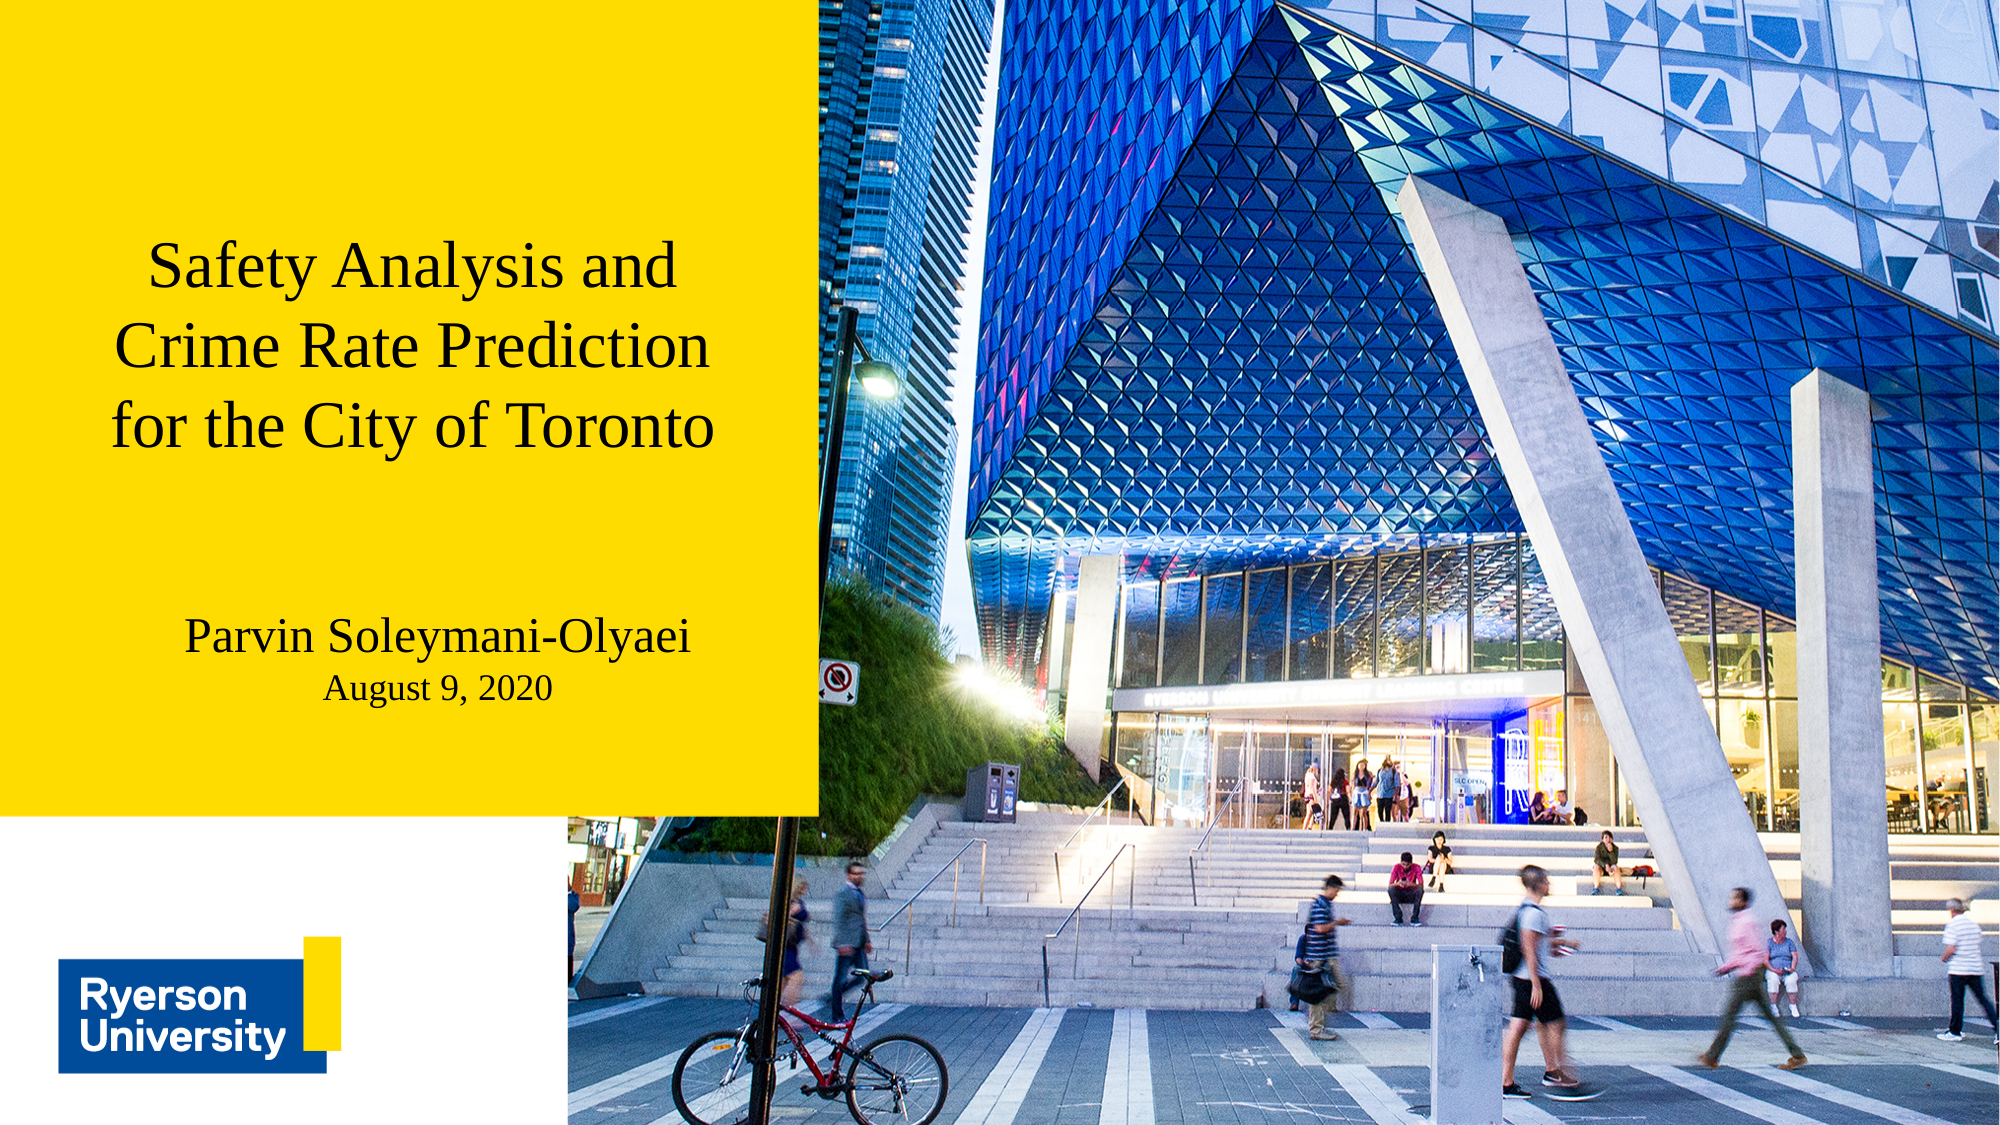

Safety Analysis and Crime Rate Prediction for the City of Toronto

Parvin Soleymani-Olyaei
August 9, 2020